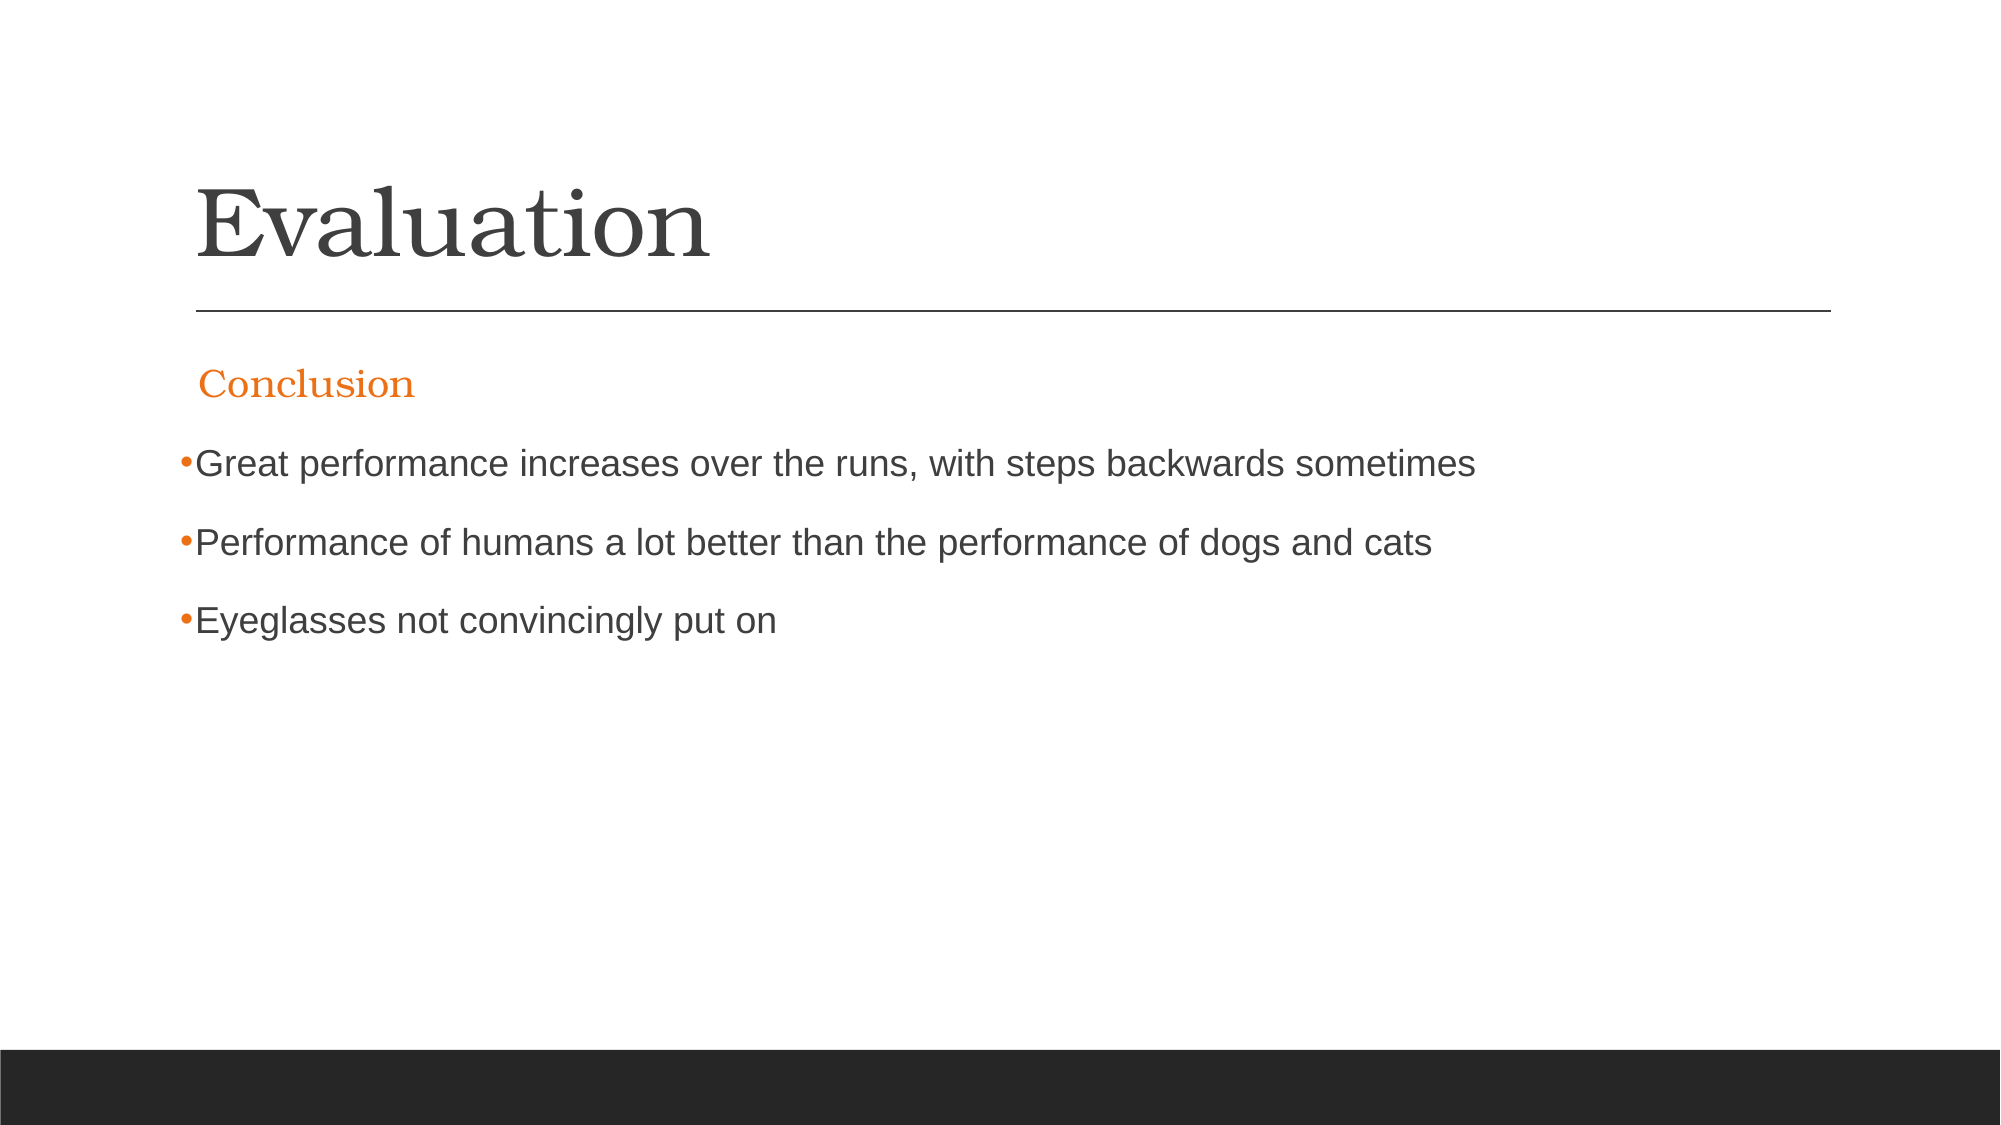

# Evaluation
Conclusion
Great performance increases over the runs, with steps backwards sometimes
Performance of humans a lot better than the performance of dogs and cats
Eyeglasses not convincingly put on